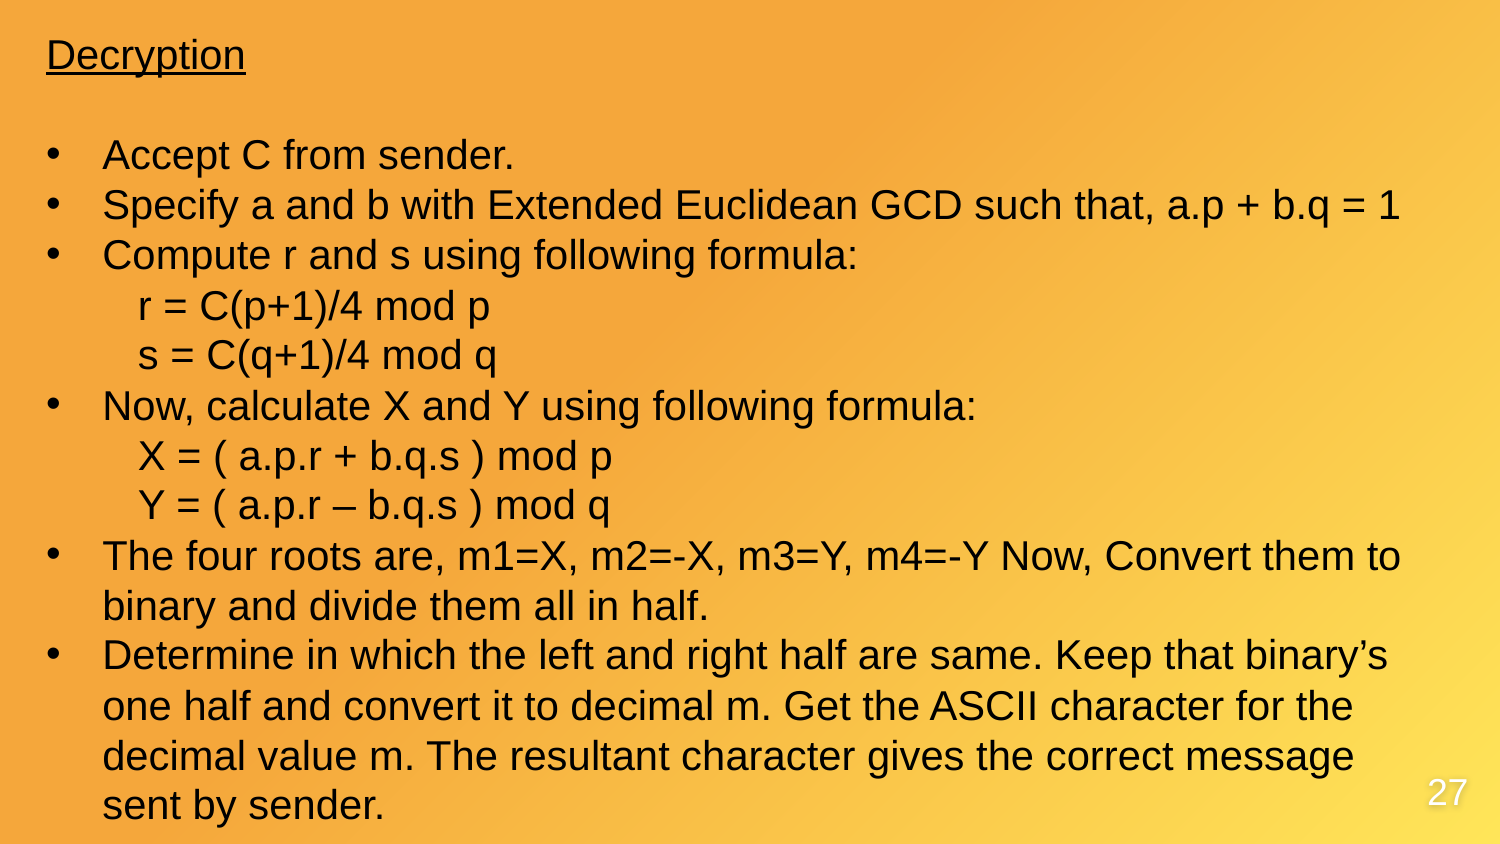

Decryption

Accept C from sender.
Specify a and b with Extended Euclidean GCD such that, a.p + b.q = 1
Compute r and s using following formula:
        r = C(p+1)/4 mod p
        s = C(q+1)/4 mod q
Now, calculate X and Y using following formula:
        X = ( a.p.r + b.q.s ) mod p
        Y = ( a.p.r – b.q.s ) mod q
The four roots are, m1=X, m2=-X, m3=Y, m4=-Y Now, Convert them to binary and divide them all in half.
Determine in which the left and right half are same. Keep that binary’s one half and convert it to decimal m. Get the ASCII character for the decimal value m. The resultant character gives the correct message sent by sender.
27